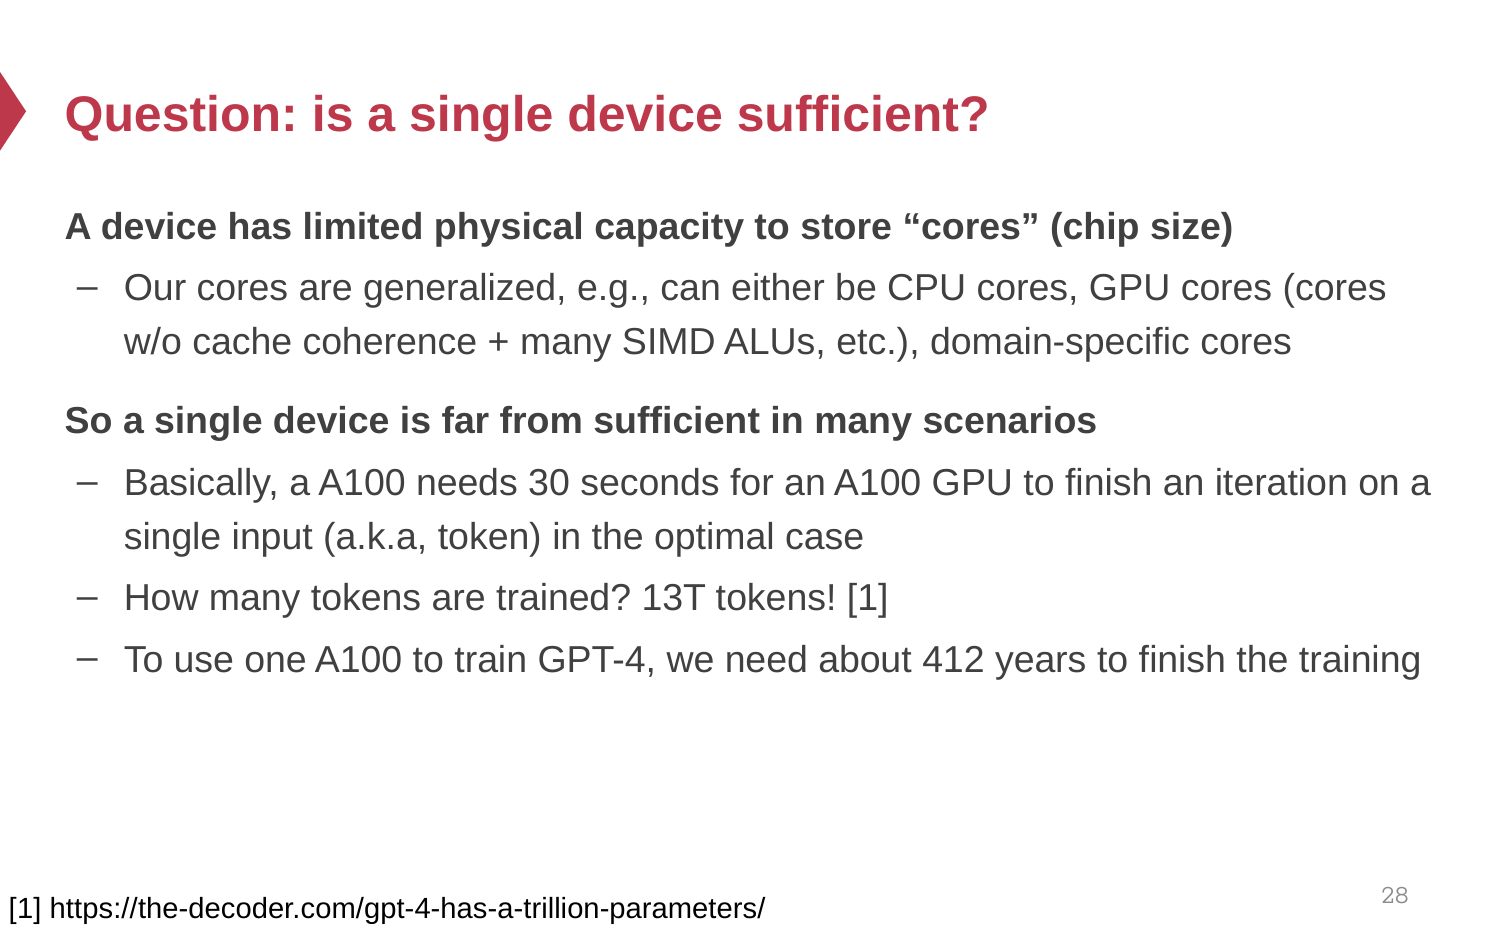

# Question: is a single device sufficient?
A device has limited physical capacity to store “cores” (chip size)
Our cores are generalized, e.g., can either be CPU cores, GPU cores (cores w/o cache coherence + many SIMD ALUs, etc.), domain-specific cores
So a single device is far from sufficient in many scenarios
Basically, a A100 needs 30 seconds for an A100 GPU to finish an iteration on a single input (a.k.a, token) in the optimal case
How many tokens are trained? 13T tokens! [1]
To use one A100 to train GPT-4, we need about 412 years to finish the training

28
[1] https://the-decoder.com/gpt-4-has-a-trillion-parameters/